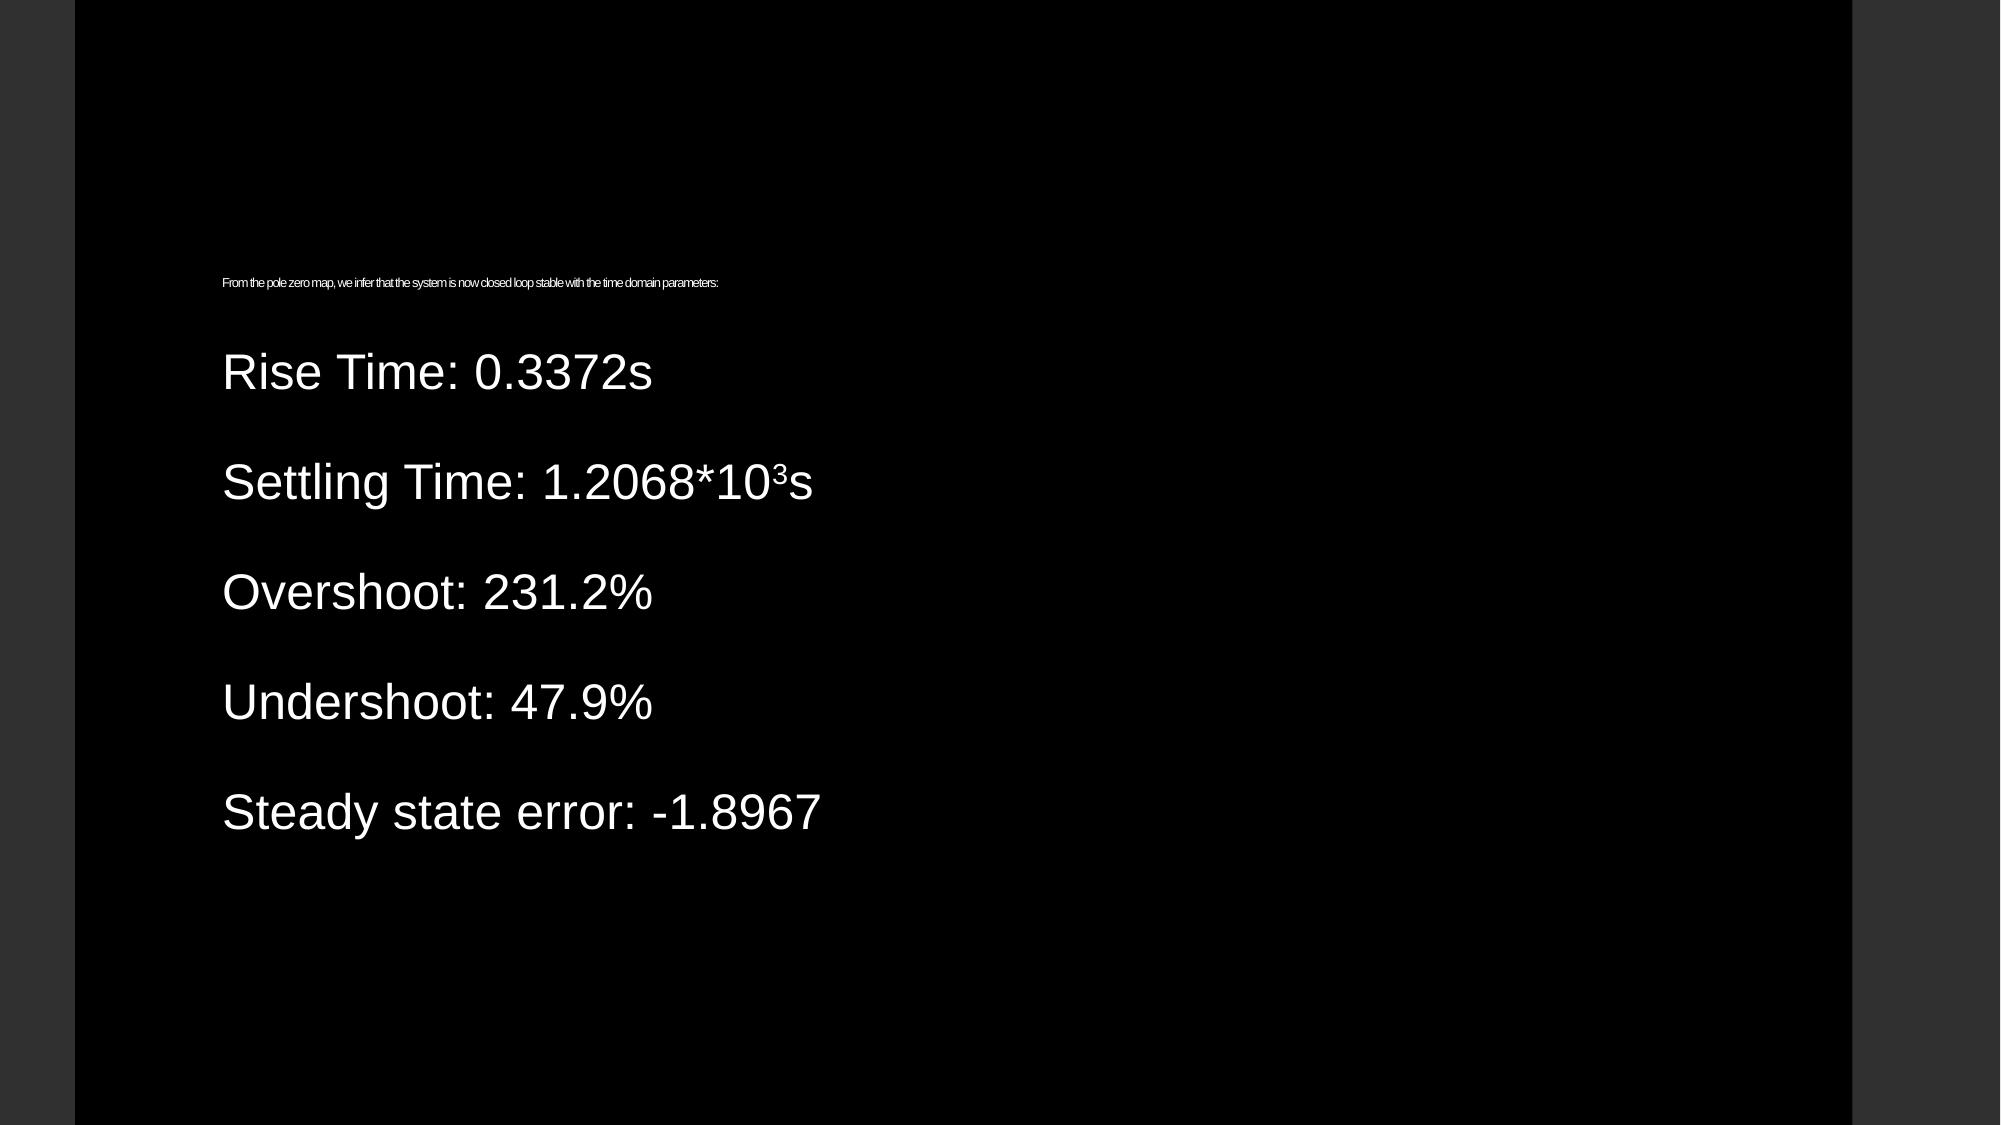

# From the pole zero map, we infer that the system is now closed loop stable with the time domain parameters:

Rise Time: 0.3372s
Settling Time: 1.2068*103s
Overshoot: 231.2%
Undershoot: 47.9%
Steady state error: -1.8967